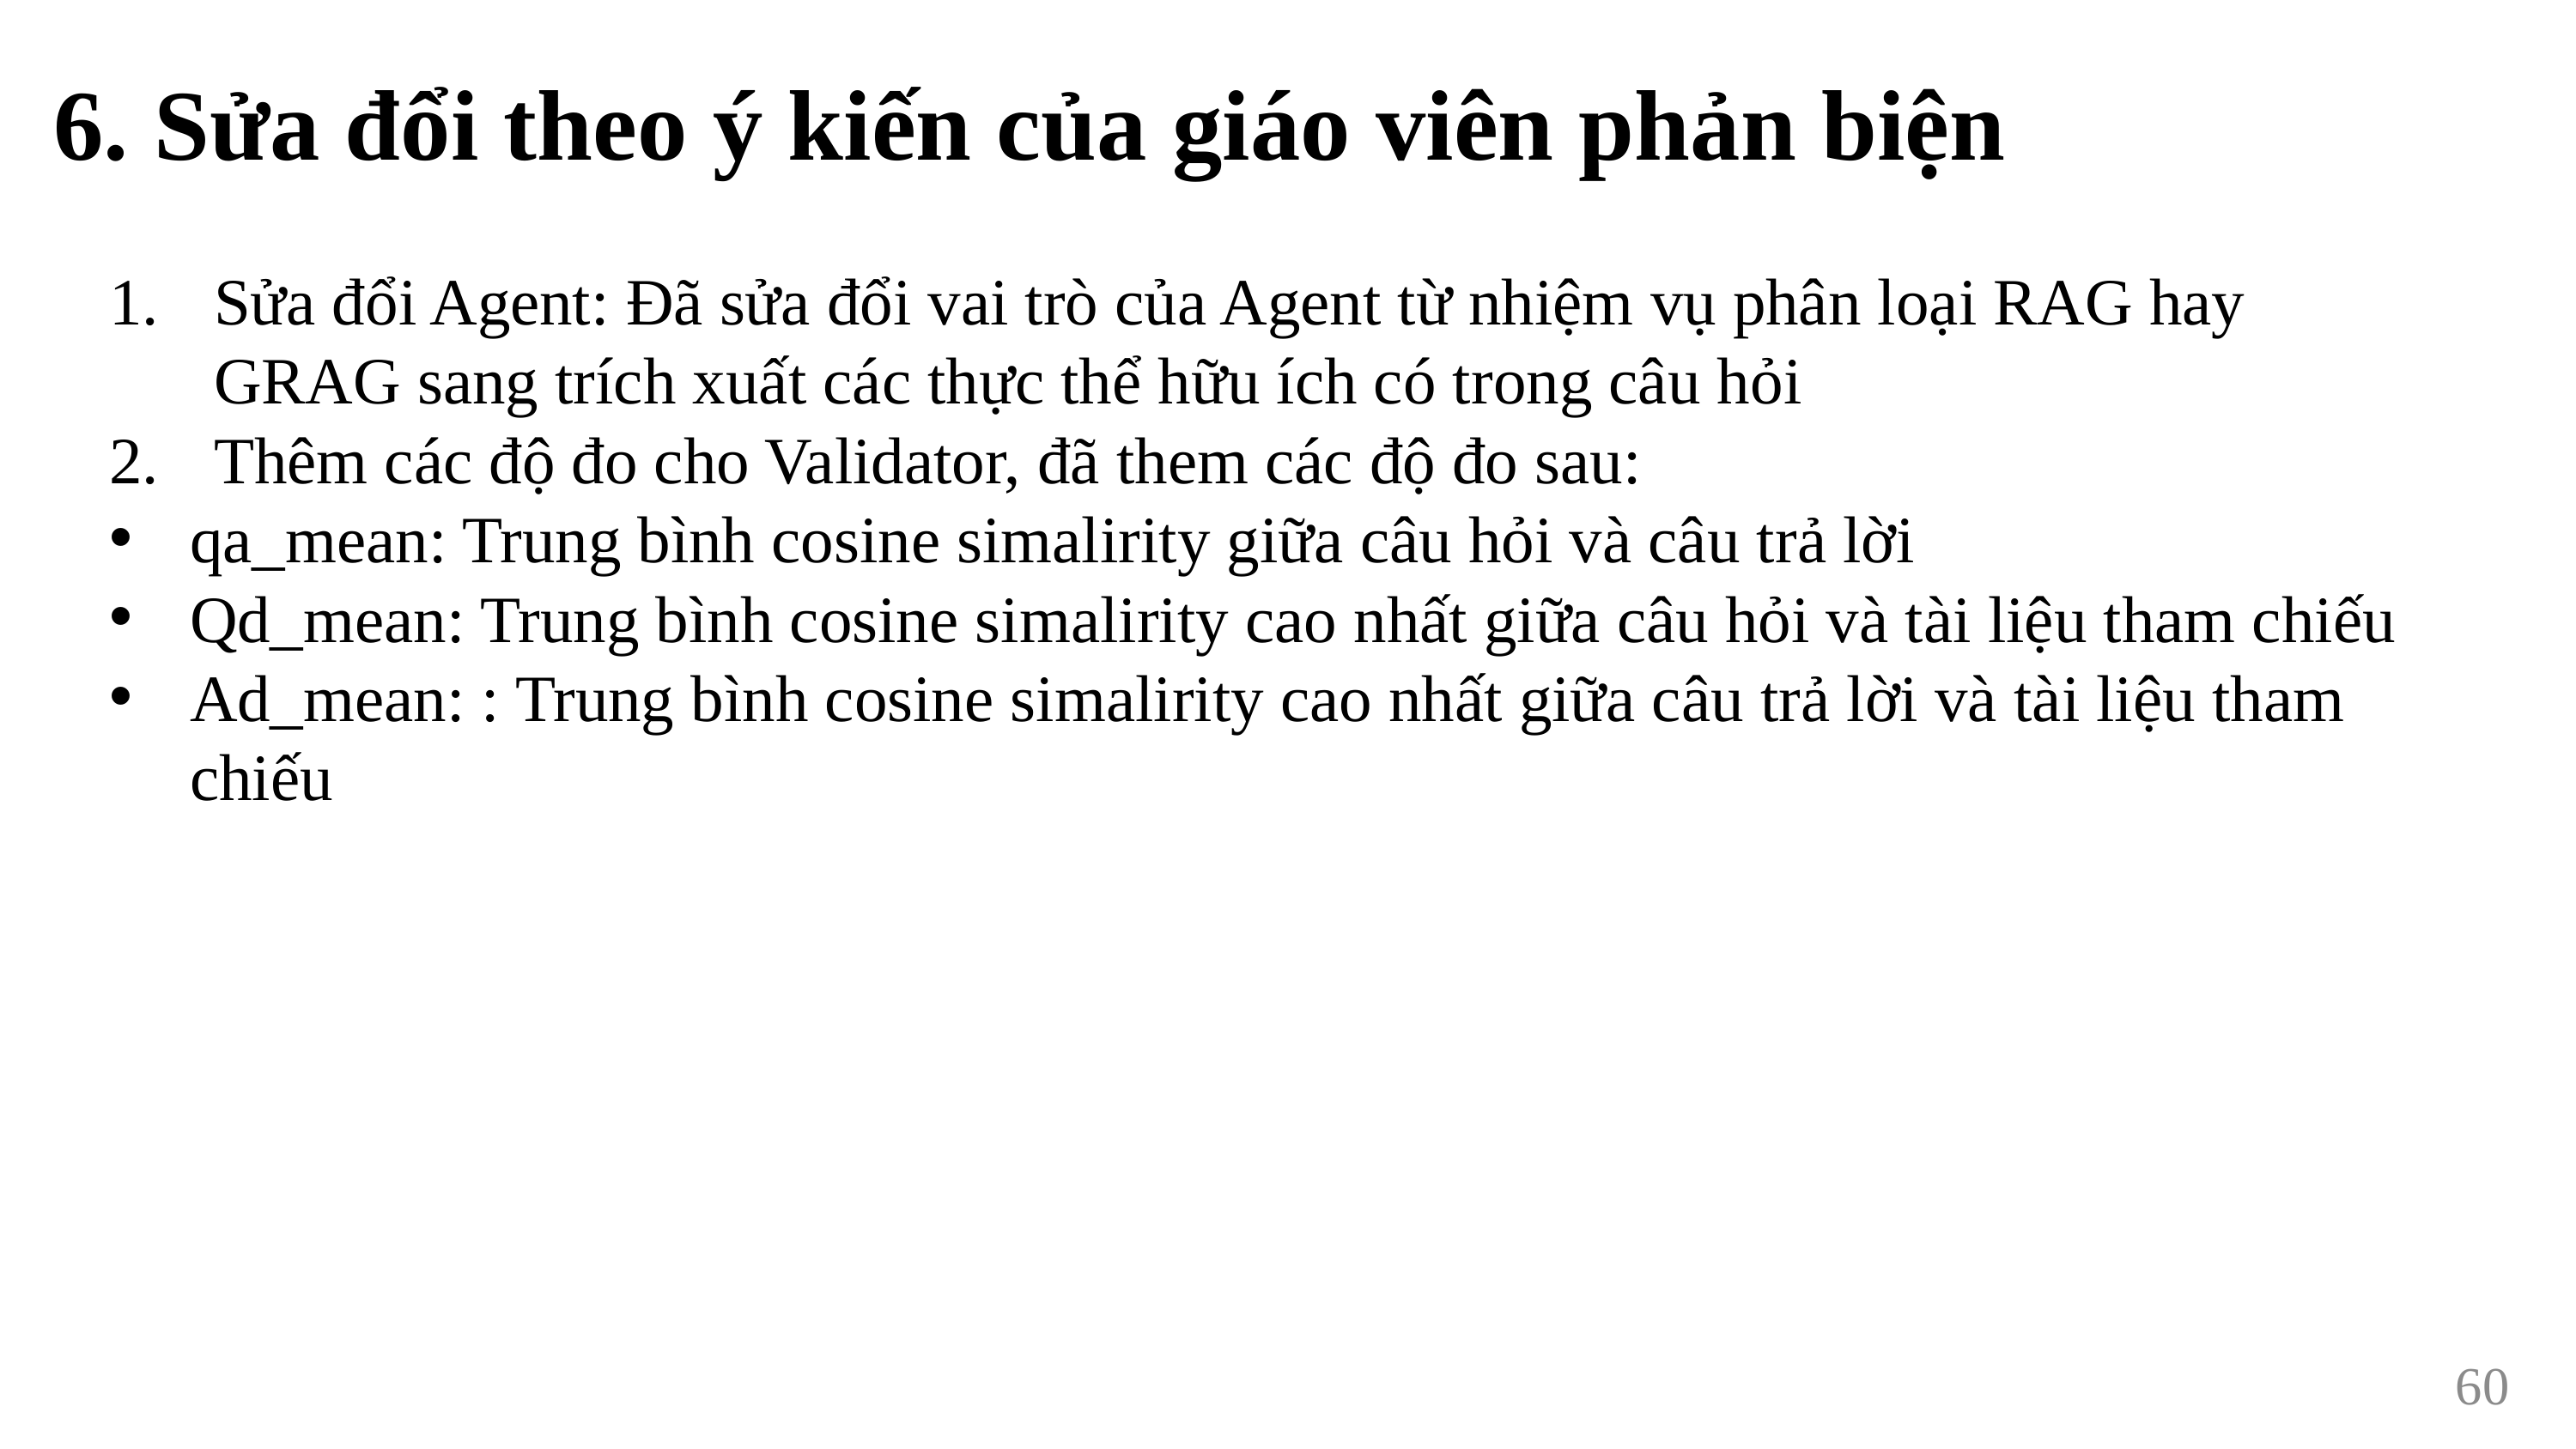

6. Sửa đổi theo ý kiến của giáo viên phản biện
Sửa đổi Agent: Đã sửa đổi vai trò của Agent từ nhiệm vụ phân loại RAG hay GRAG sang trích xuất các thực thể hữu ích có trong câu hỏi
Thêm các độ đo cho Validator, đã them các độ đo sau:
qa_mean: Trung bình cosine simalirity giữa câu hỏi và câu trả lời
Qd_mean: Trung bình cosine simalirity cao nhất giữa câu hỏi và tài liệu tham chiếu
Ad_mean: : Trung bình cosine simalirity cao nhất giữa câu trả lời và tài liệu tham chiếu
60